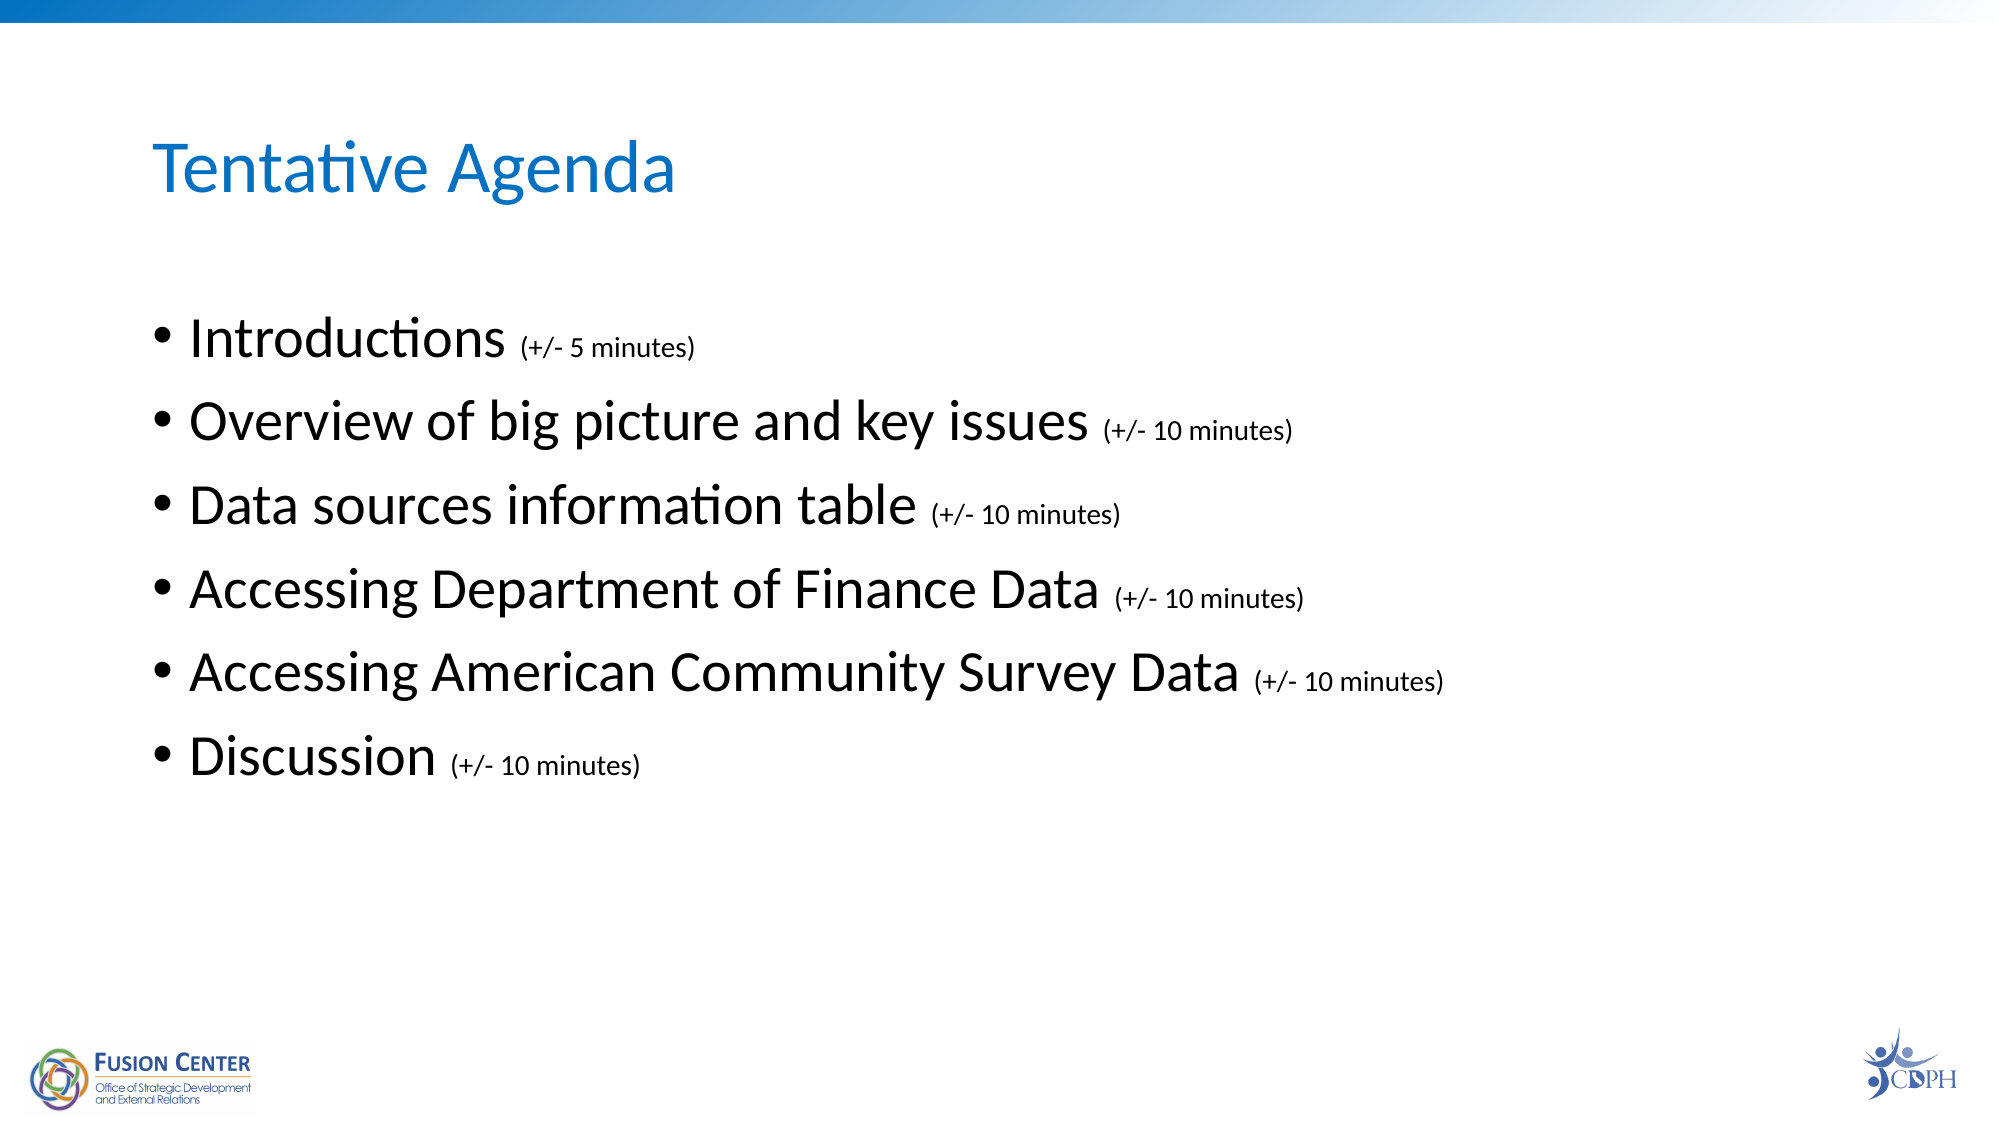

# Tentative Agenda
Introductions (+/- 5 minutes)
Overview of big picture and key issues (+/- 10 minutes)
Data sources information table (+/- 10 minutes)
Accessing Department of Finance Data (+/- 10 minutes)
Accessing American Community Survey Data (+/- 10 minutes)
Discussion (+/- 10 minutes)